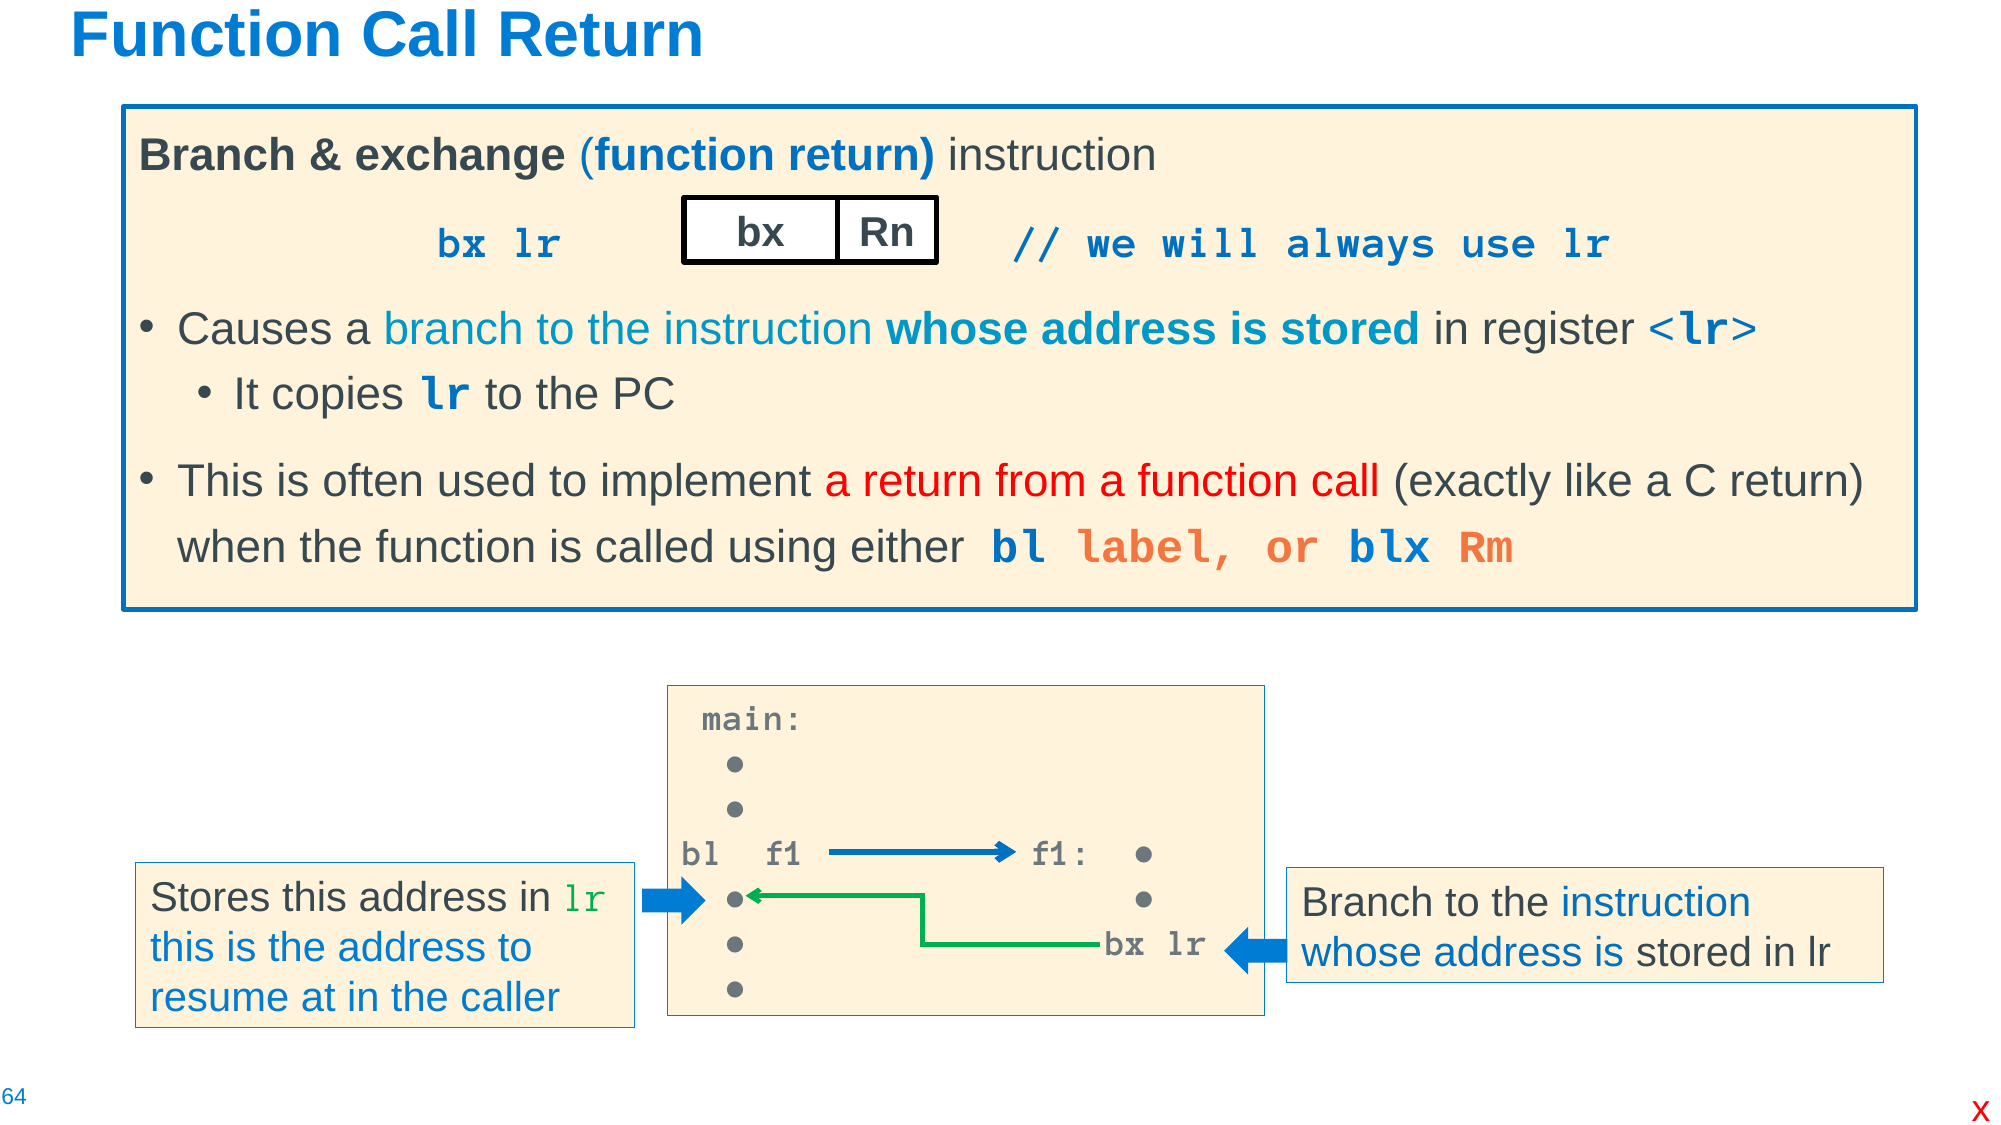

# Function Call Return
Branch & exchange (function return) instruction
		bx lr 	           // we will always use lr
Causes a branch to the instruction whose address is stored in register <lr>
It copies lr to the PC
This is often used to implement a return from a function call (exactly like a C return) when the function is called using either  bl label, or blx Rm
bx
Rn
 main:
  ●
  ●
bl  f1           f1:	●
  ●		     	●
  ●		      bx lr
  ●
Stores this address in lr
this is the address to resume at in the caller

Branch to the instruction whose address is stored in lr

x